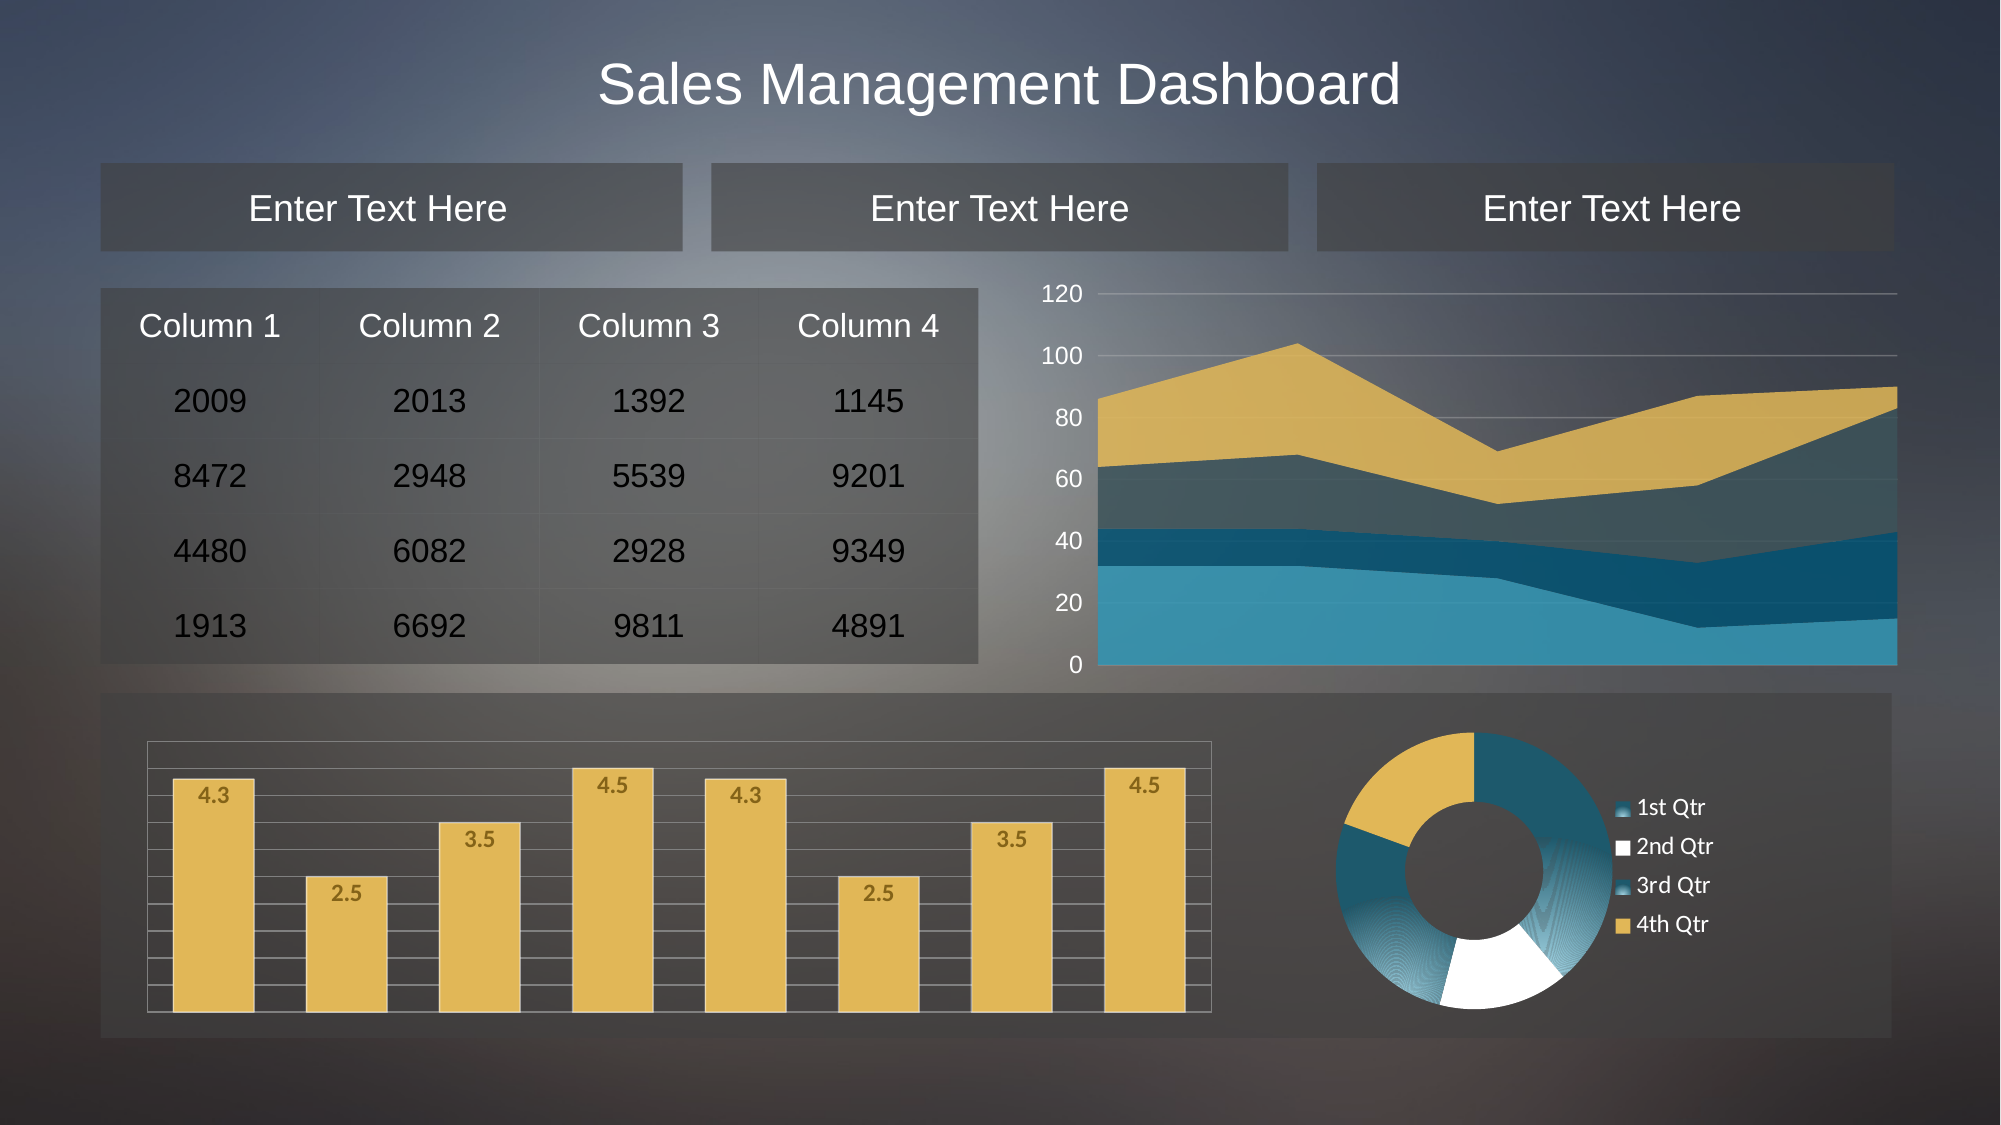

Sales Management Dashboard

Enter Text Here
Enter Text Here
Enter Text Here

### Chart

| Category | Series 1 | Series 2 | Series 3 | Series 4 |
|---|---|---|---|---|
| 37377 | 32.0 | 12.0 | 20.0 | 22.0 |
| 37408 | 32.0 | 12.0 | 24.0 | 36.0 |
| 37438 | 28.0 | 12.0 | 12.0 | 17.0 |
| 37469 | 12.0 | 21.0 | 25.0 | 29.0 |
| 37500 | 15.0 | 28.0 | 40.0 | 7.0 |
| Column 1 | Column 2 | Column 3 | Column 4 |
| --- | --- | --- | --- |
| 2009 | 2013 | 1392 | 1145 |
| 8472 | 2948 | 5539 | 9201 |
| 4480 | 6082 | 2928 | 9349 |
| 1913 | 6692 | 9811 | 4891 |

### Chart

| Category | Sales |
|---|---|
| 1st Qtr | 8.2 |
| 2nd Qtr | 3.2 |
| 3rd Qtr | 5.6 |
| 4th Qtr | 4.1 |

### Chart

| Category | Series 1 |
|---|---|
| Category 1 | 4.3 |
| Category 2 | 2.5 |
| Category 3 | 3.5 |
| Category 4 | 4.5 |
| Category 1 | 4.3 |
| Category 2 | 2.5 |
| Category 3 | 3.5 |
| Category 4 | 4.5 |